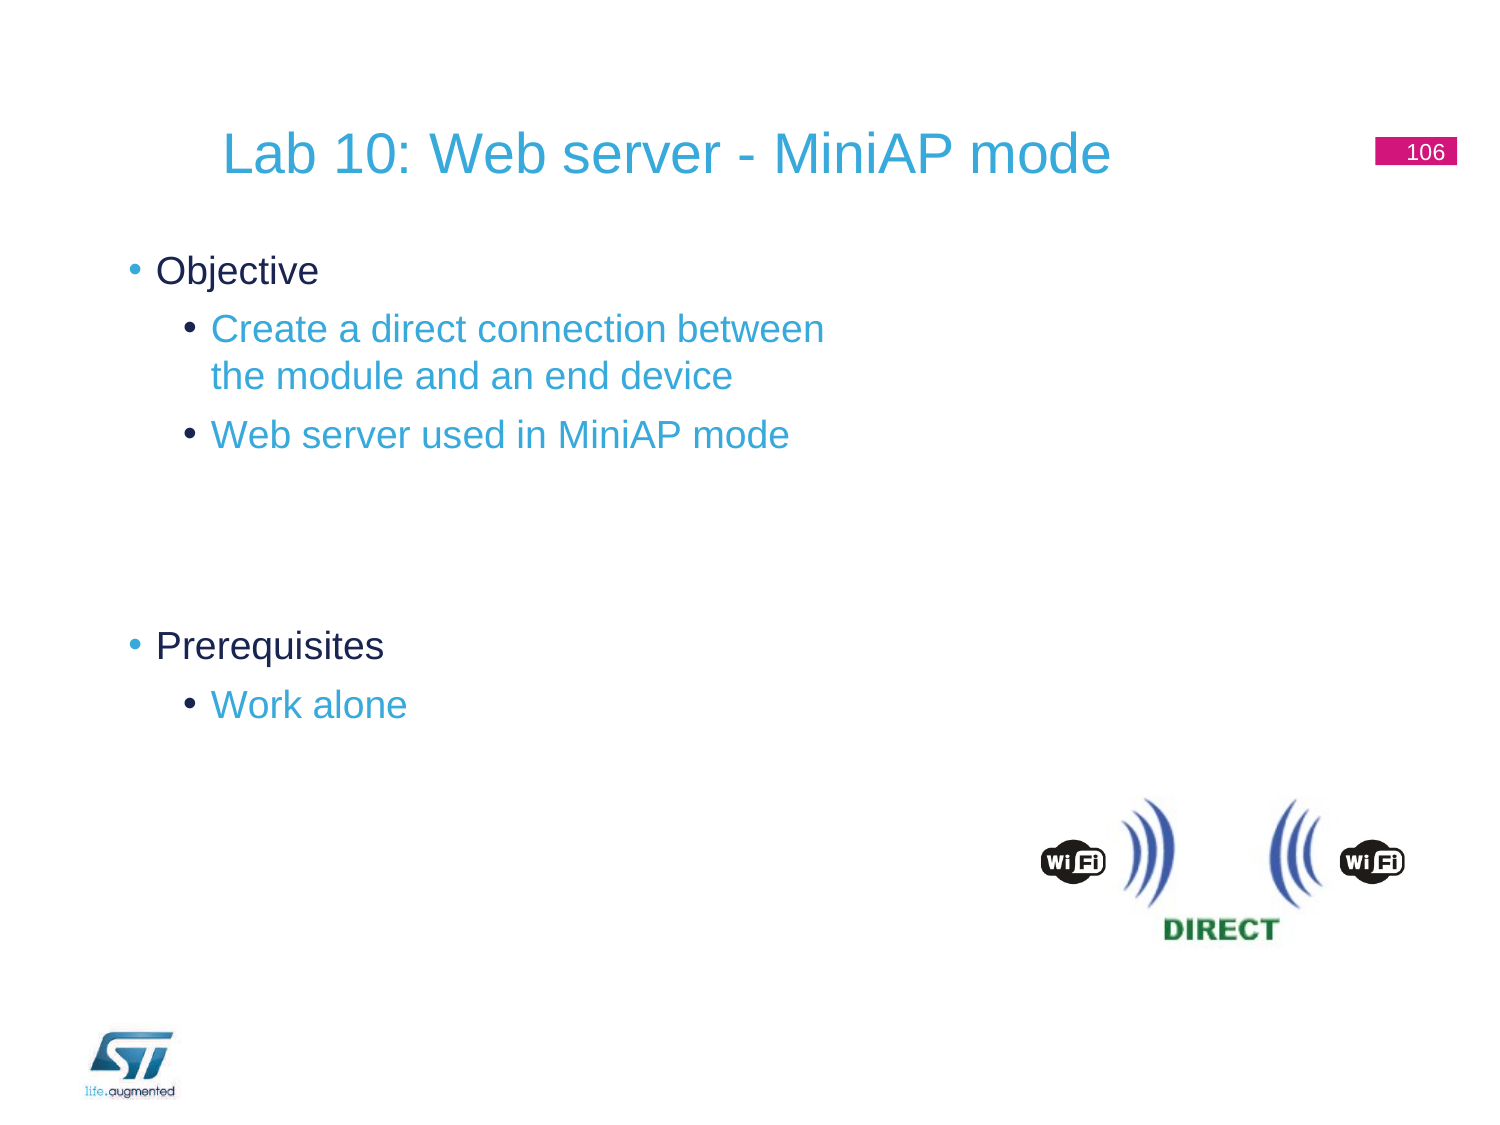

# Lab 10: Web server - MiniAP mode
106
Objective
Create a direct connection between the module and an end device
Web server used in MiniAP mode
Prerequisites
Work alone